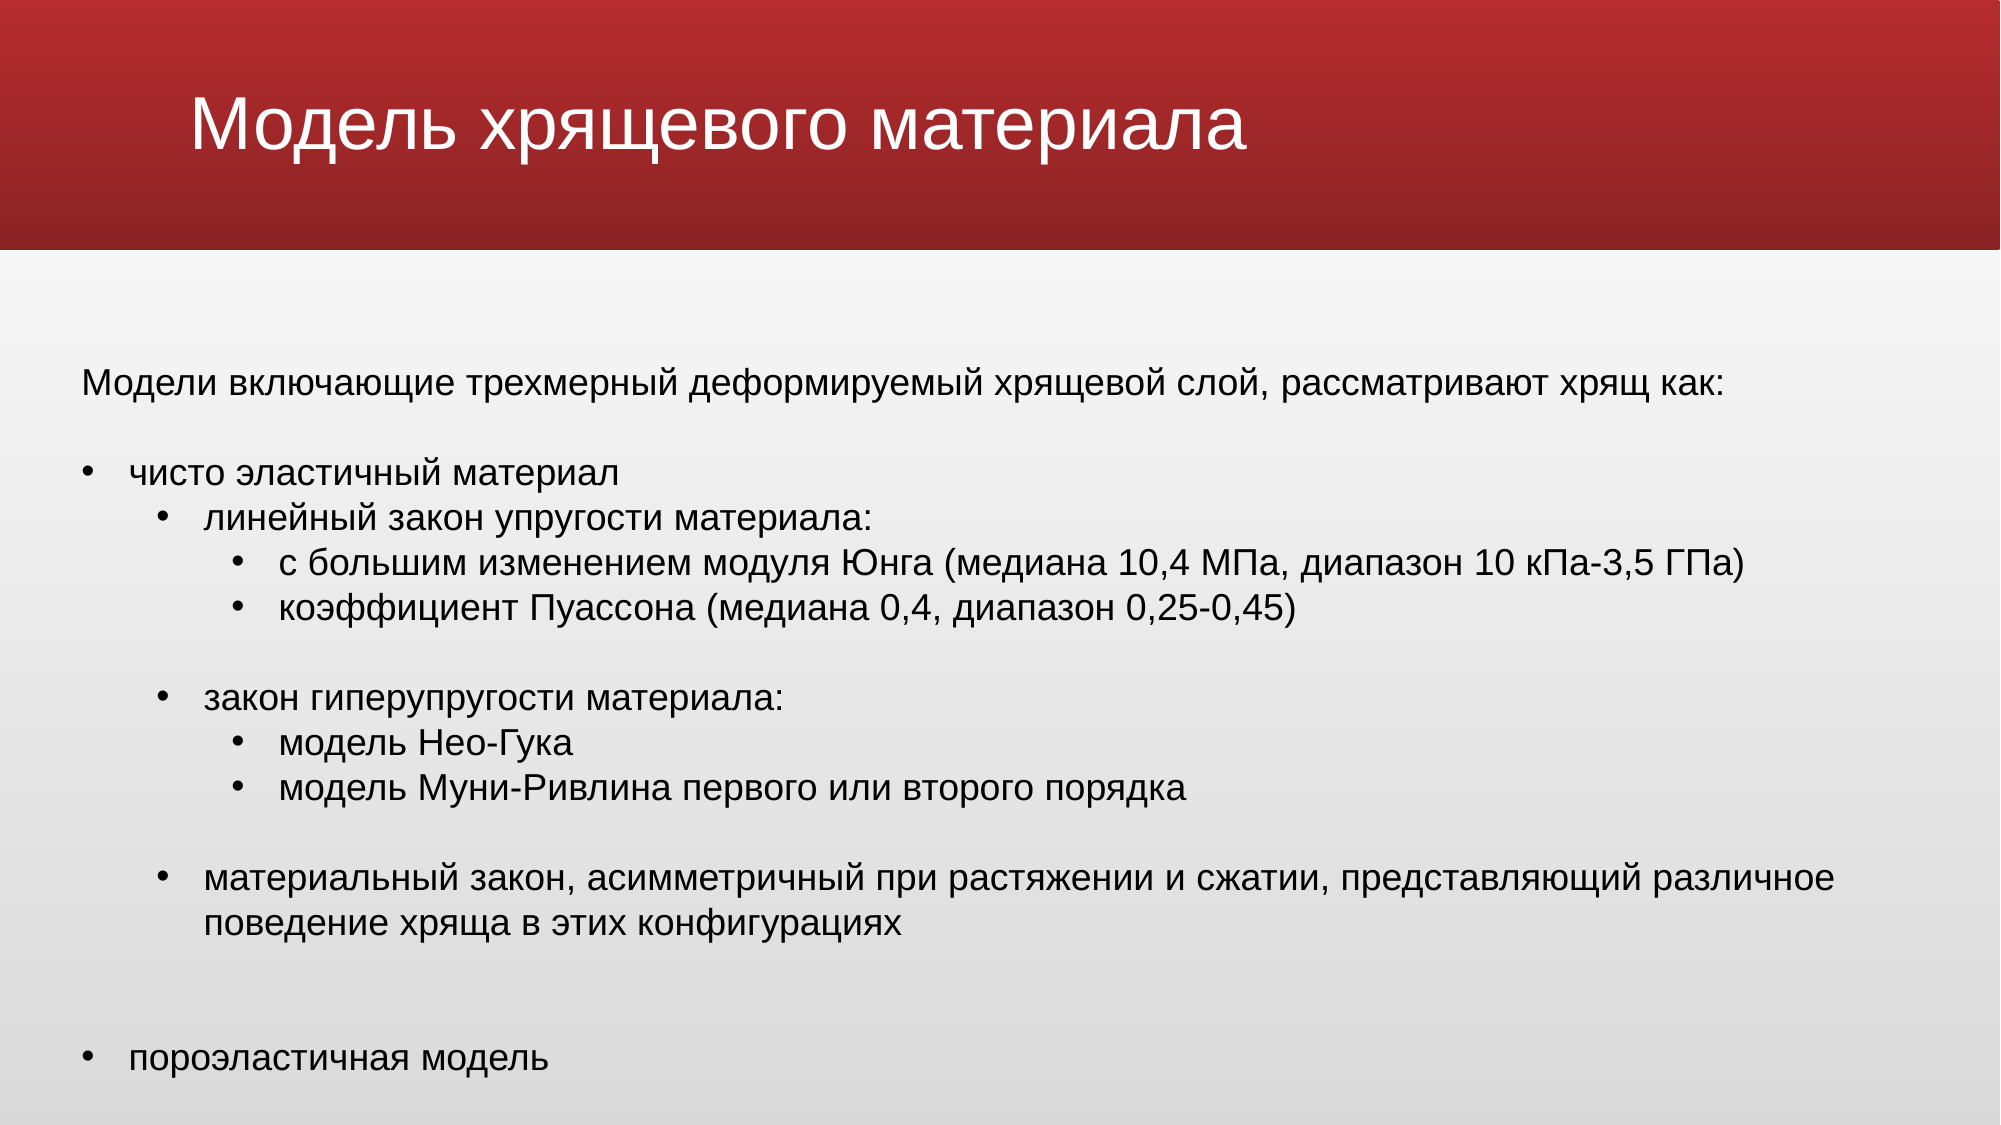

# Модель хрящевого материала
Модели включающие трехмерный деформируемый хрящевой слой, рассматривают хрящ как:

чисто эластичный материал
линейный закон упругости материала:
с большим изменением модуля Юнга (медиана 10,4 МПа, диапазон 10 кПа-3,5 ГПа)
коэффициент Пуассона (медиана 0,4, диапазон 0,25-0,45)

закон гиперупругости материала:
модель Нео-Гука
модель Муни-Ривлина первого или второго порядка

материальный закон, асимметричный при растяжении и сжатии, представляющий различное поведение хряща в этих конфигурациях

пороэластичная модель